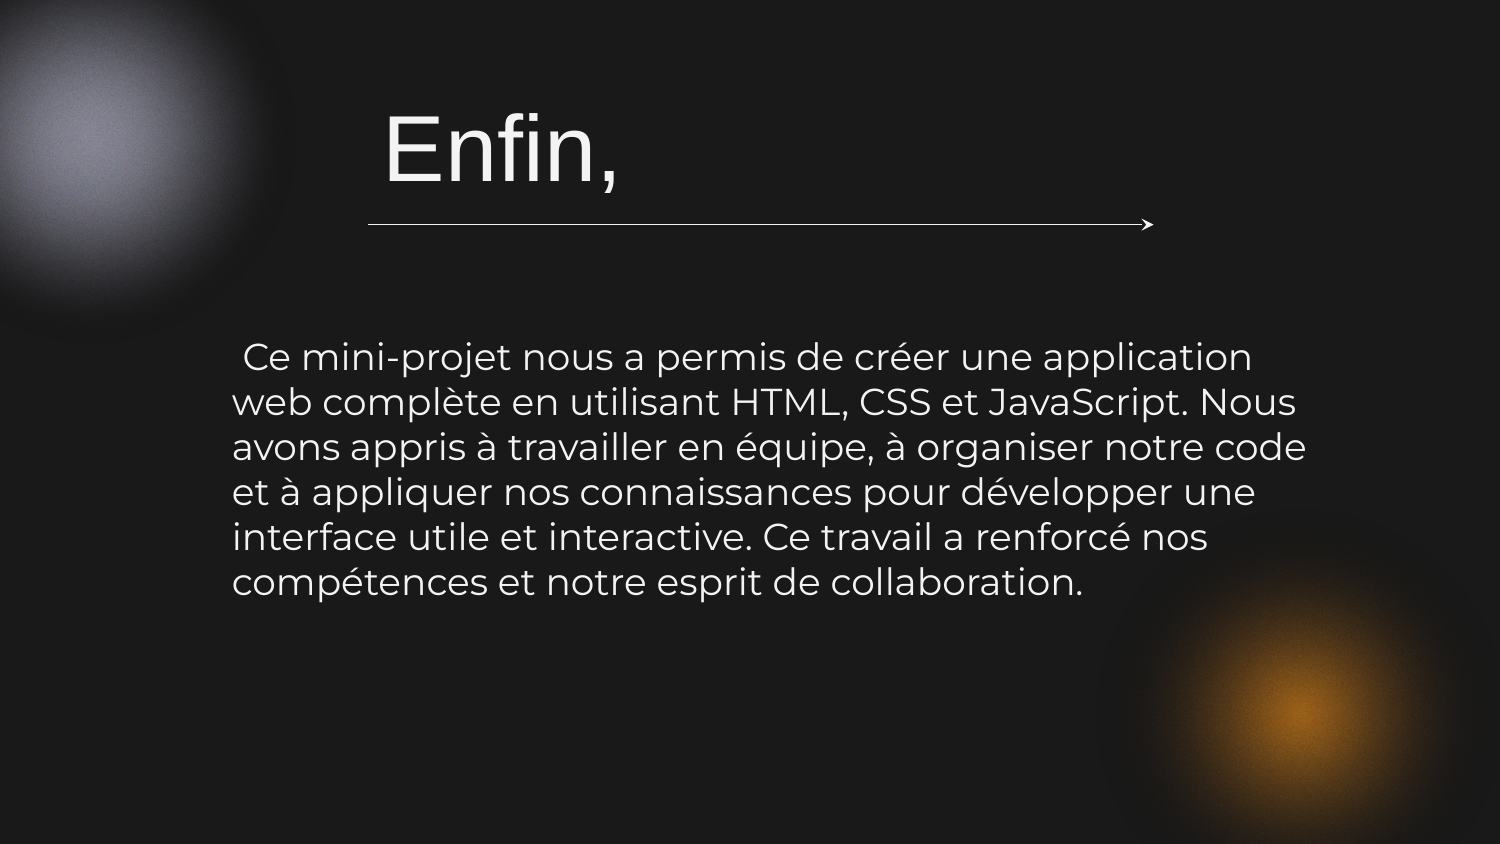

# Enfin,
      Ce mini-projet nous a permis de créer une application web complète en utilisant HTML, CSS et JavaScript. Nous avons appris à travailler en équipe, à organiser notre code et à appliquer nos connaissances pour développer une interface utile et interactive. Ce travail a renforcé nos compétences et notre esprit de collaboration.